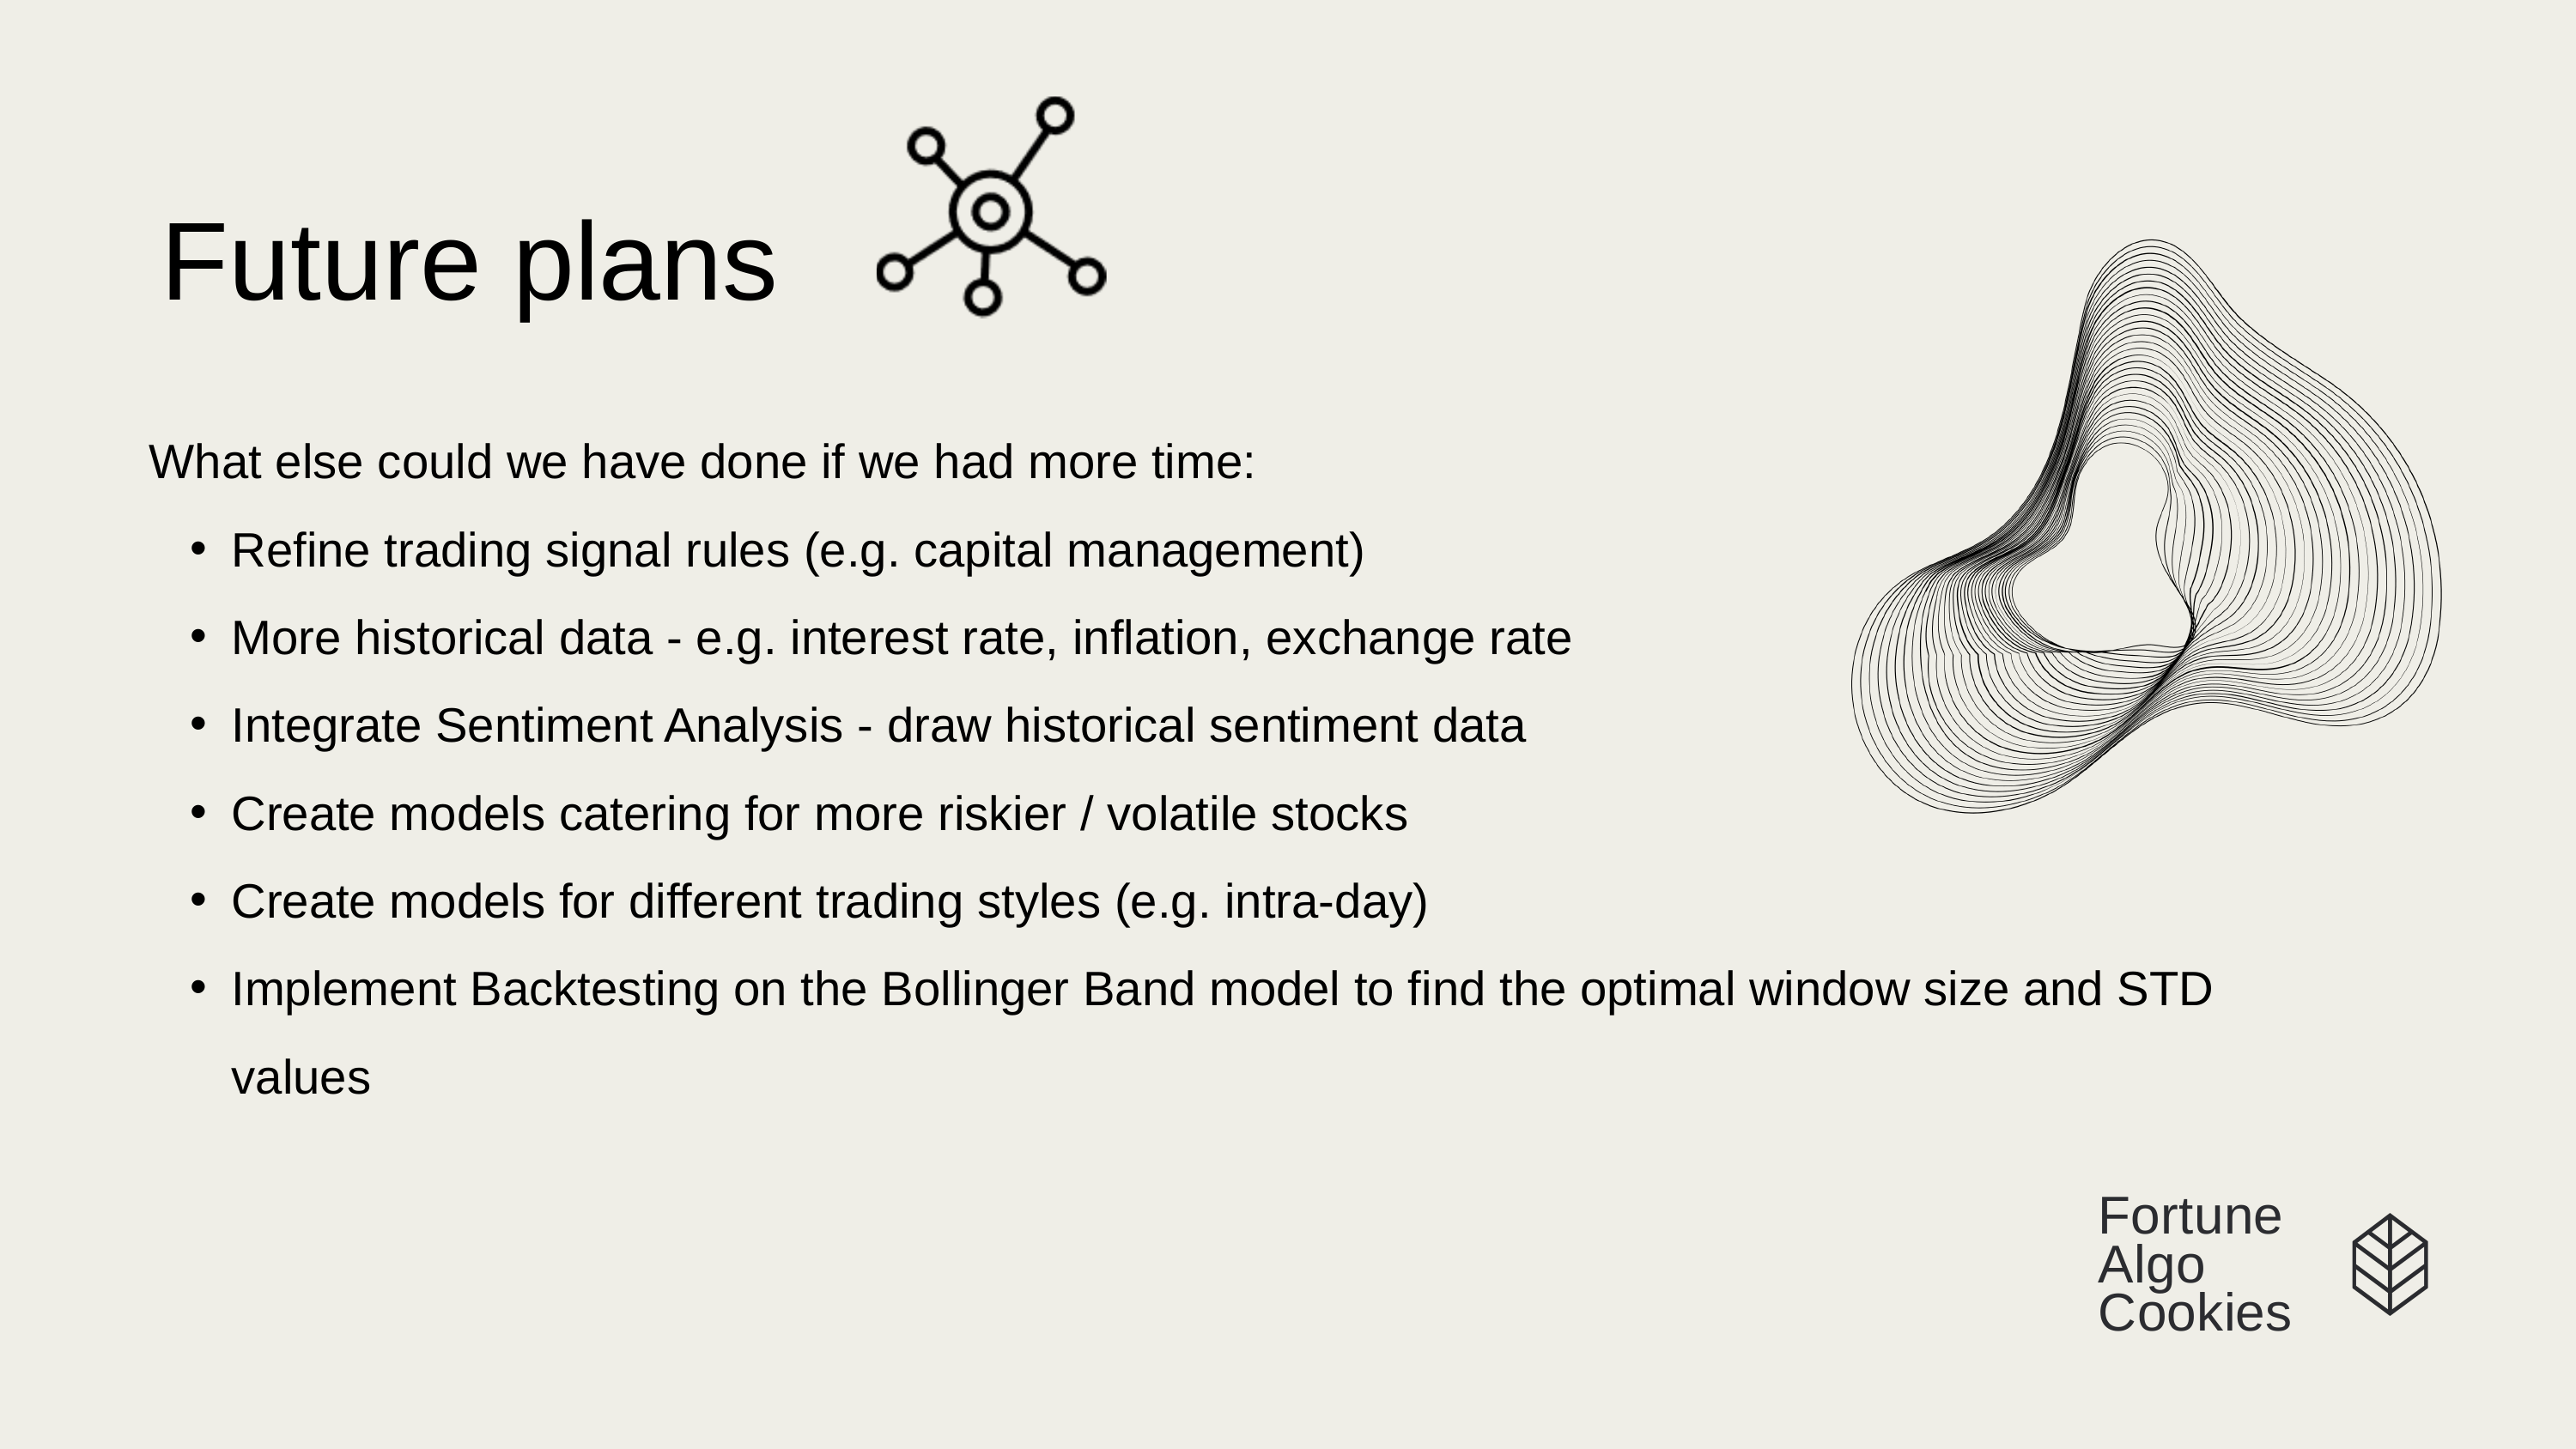

Future plans

What else could we have done if we had more time:
Refine trading signal rules (e.g. capital management)
More historical data - e.g. interest rate, inflation, exchange rate
Integrate Sentiment Analysis - draw historical sentiment data
Create models catering for more riskier / volatile stocks
Create models for different trading styles (e.g. intra-day)
Implement Backtesting on the Bollinger Band model to find the optimal window size and STD values
Fortune Algo Cookies